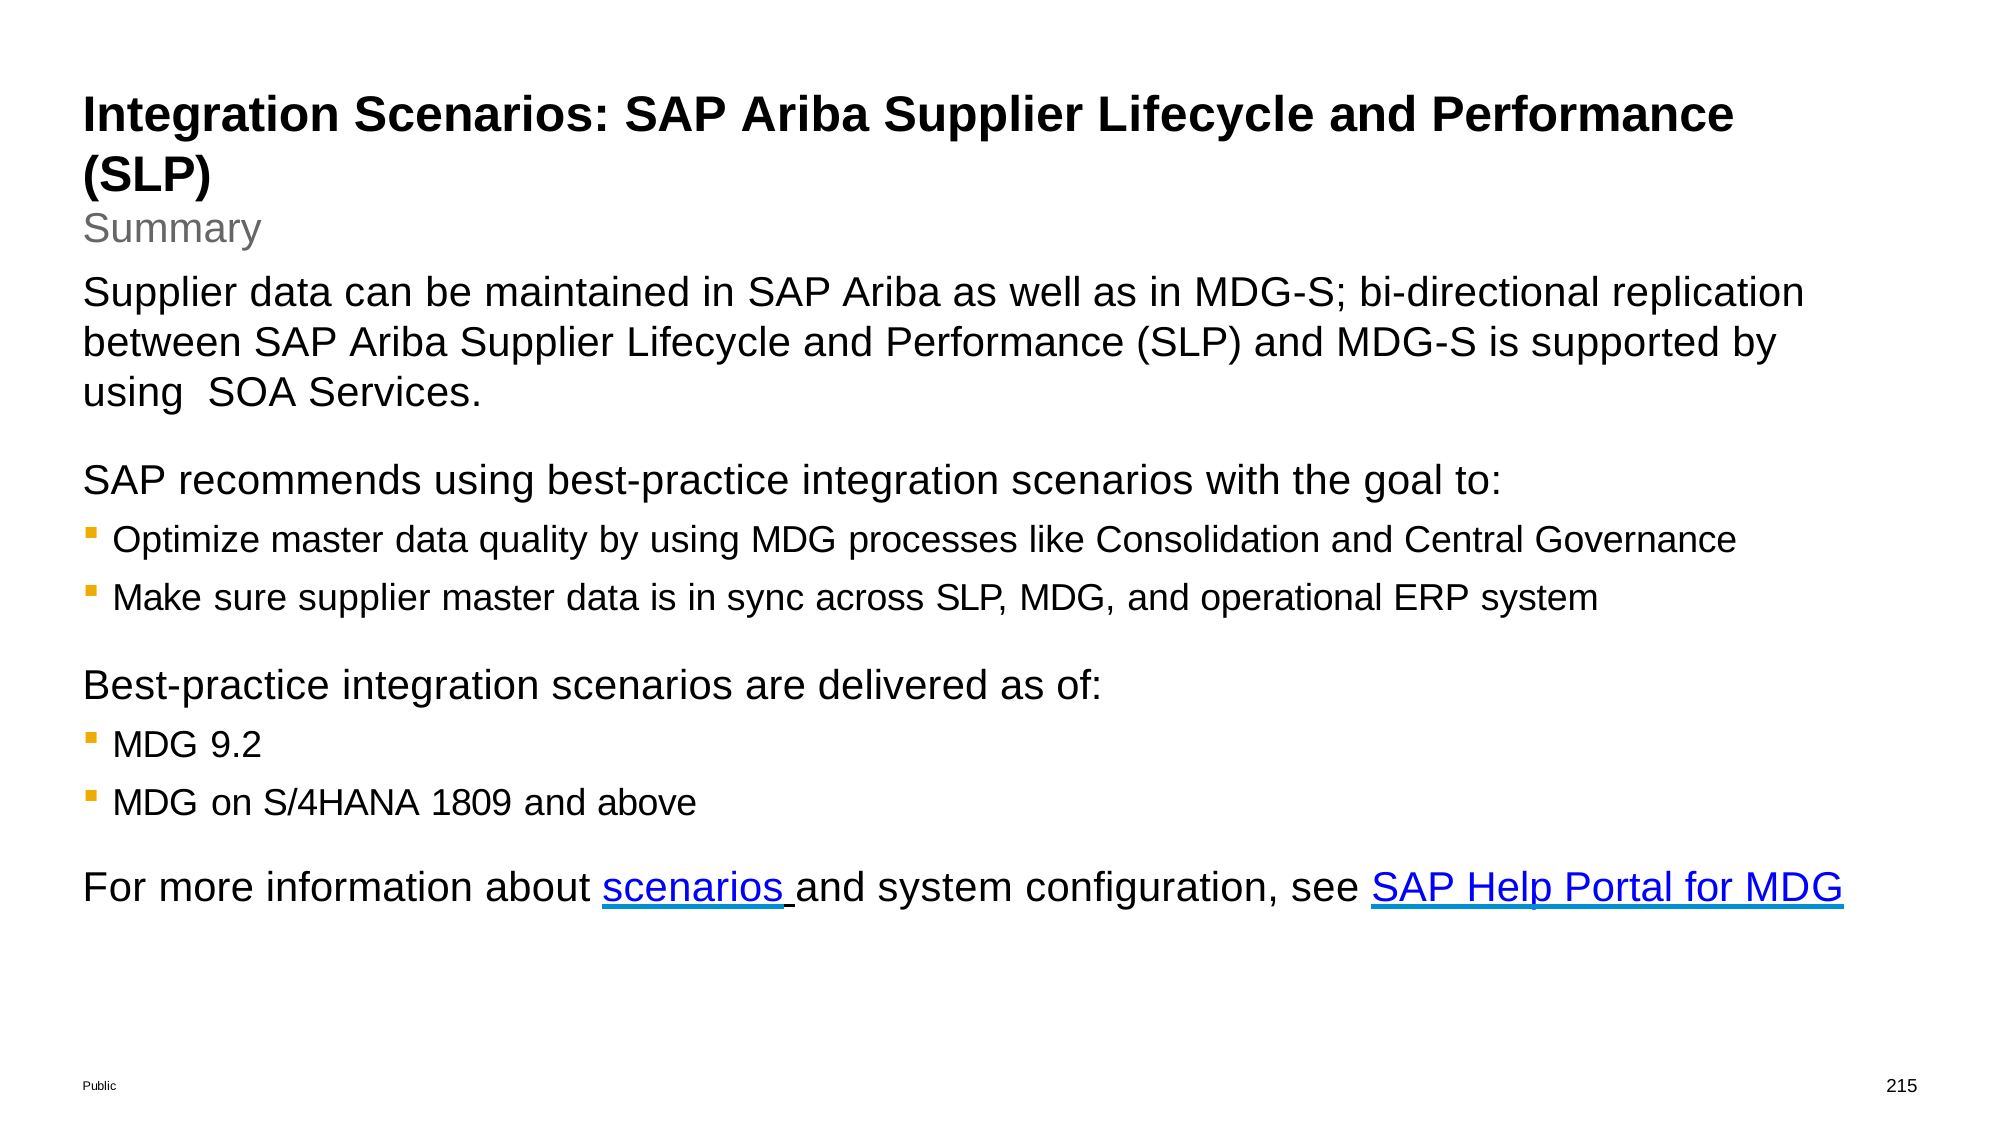

# Integration Scenarios: SAP Ariba Supplier Lifecycle and Performance (SLP)
Summary
Supplier data can be maintained in SAP Ariba as well as in MDG-S; bi-directional replication  between SAP Ariba Supplier Lifecycle and Performance (SLP) and MDG-S is supported by using  SOA Services.
SAP recommends using best-practice integration scenarios with the goal to:
Optimize master data quality by using MDG processes like Consolidation and Central Governance
Make sure supplier master data is in sync across SLP, MDG, and operational ERP system

Best-practice integration scenarios are delivered as of:
MDG 9.2
MDG on S/4HANA 1809 and above
For more information about scenarios and system configuration, see SAP Help Portal for MDG
215
Public